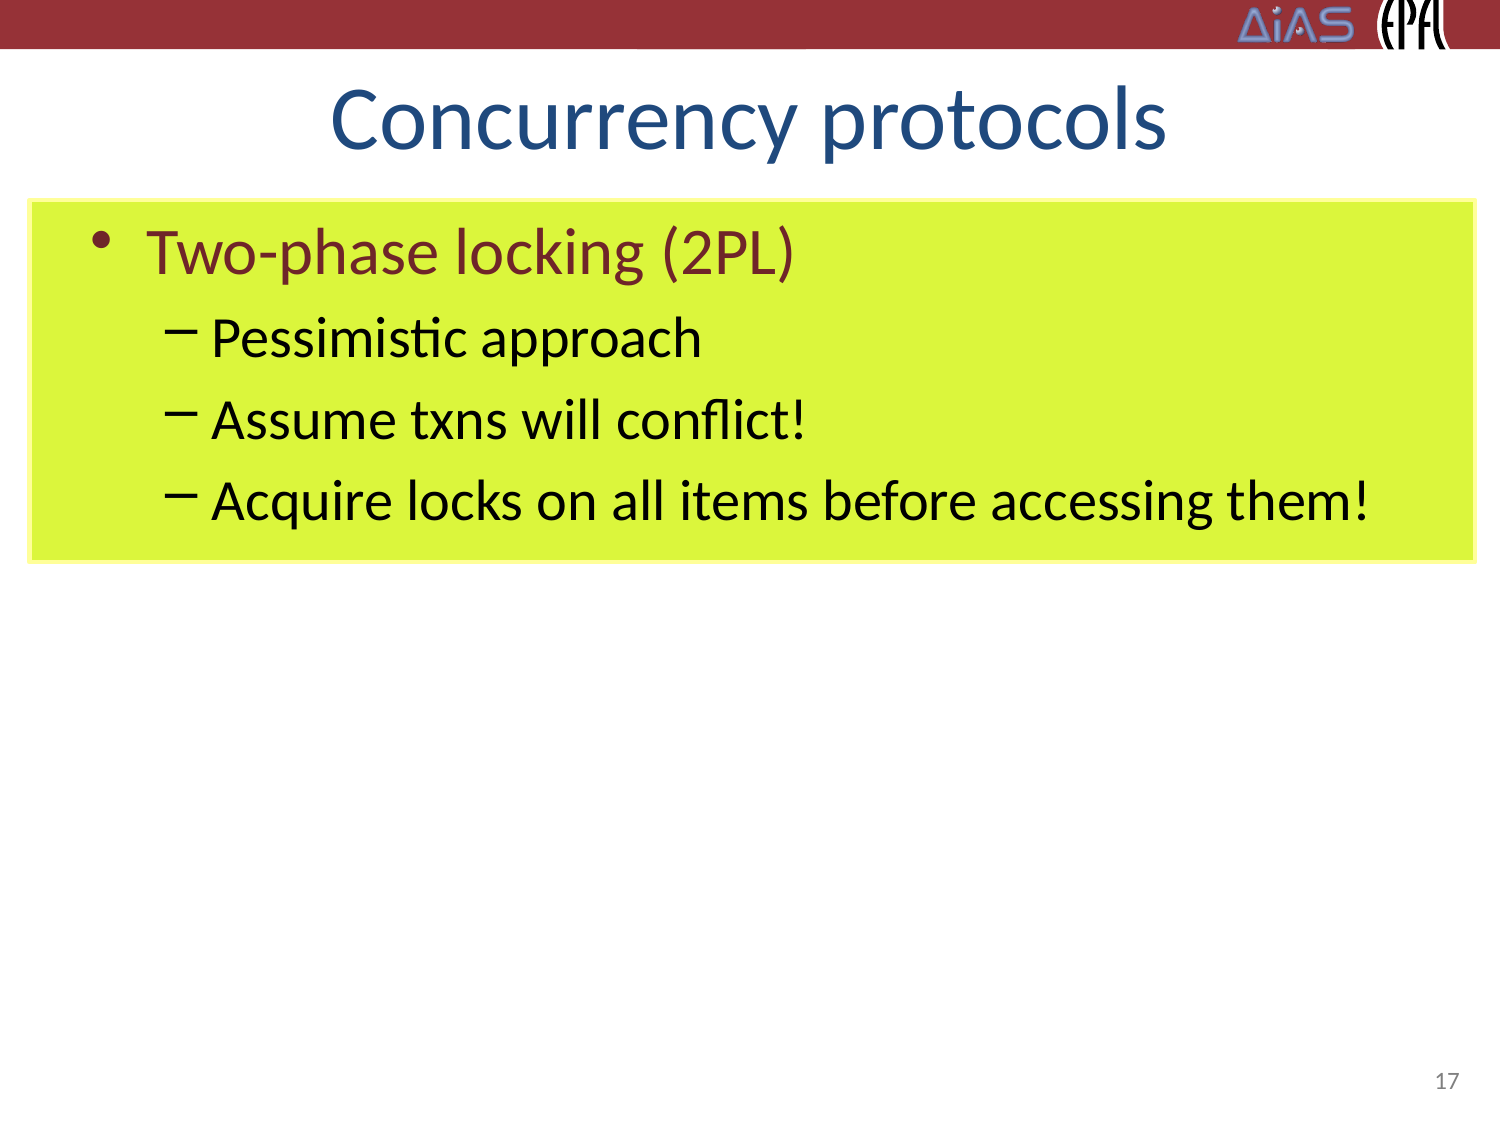

# Concurrency protocols

Two-phase locking (2PL)
Pessimistic approach
Assume txns will conflict!
Acquire locks on all items before accessing them!

17